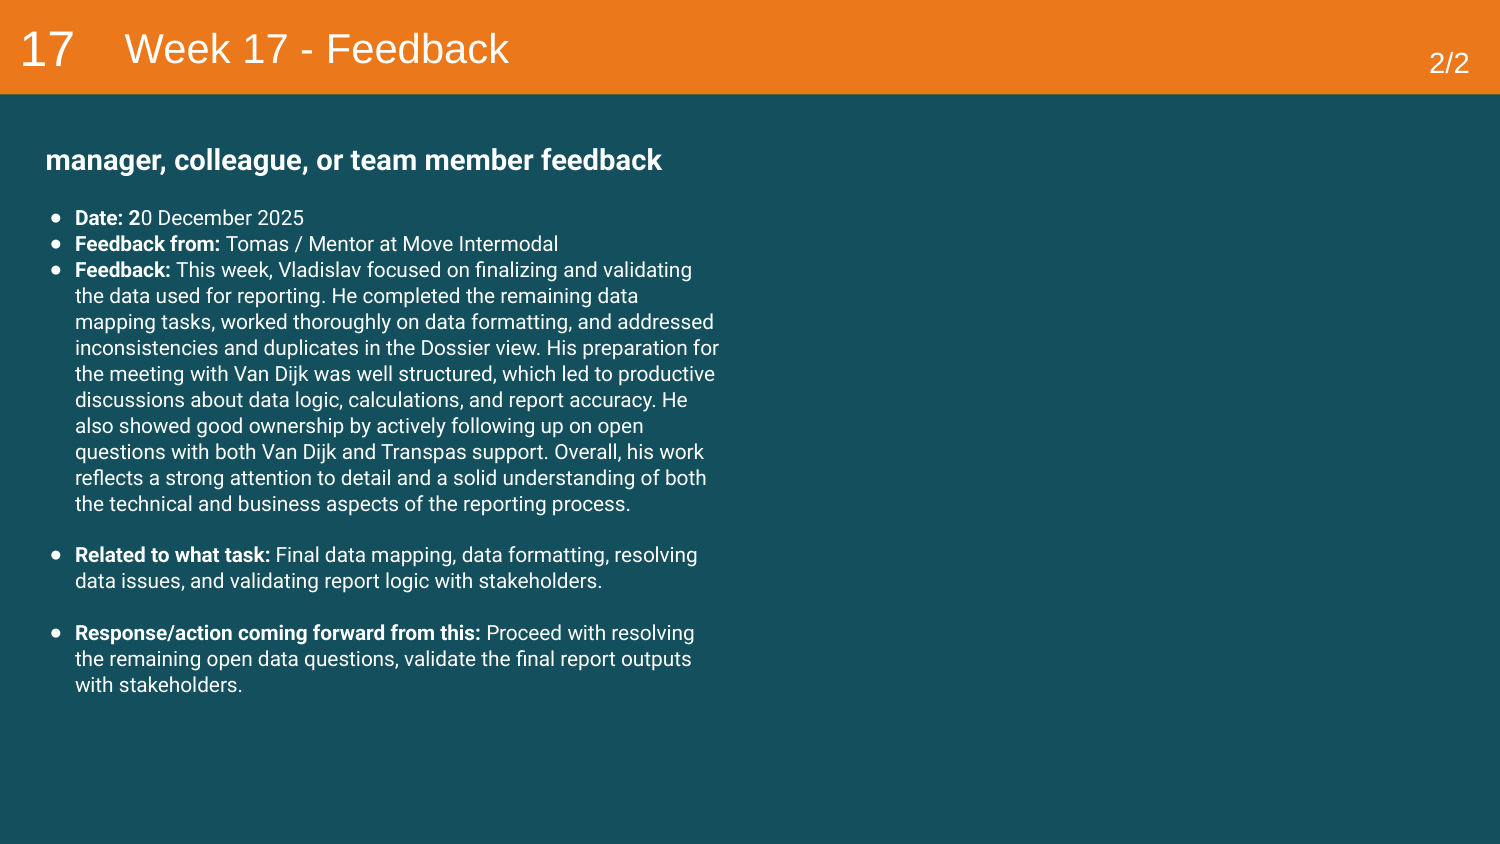

17
# Week 17 - Feedback
2/2
manager, colleague, or team member feedback
Date: 20 December 2025
Feedback from: Tomas / Mentor at Move Intermodal
Feedback: This week, Vladislav focused on finalizing and validating the data used for reporting. He completed the remaining data mapping tasks, worked thoroughly on data formatting, and addressed inconsistencies and duplicates in the Dossier view. His preparation for the meeting with Van Dijk was well structured, which led to productive discussions about data logic, calculations, and report accuracy. He also showed good ownership by actively following up on open questions with both Van Dijk and Transpas support. Overall, his work reflects a strong attention to detail and a solid understanding of both the technical and business aspects of the reporting process.

Related to what task: Final data mapping, data formatting, resolving data issues, and validating report logic with stakeholders.

Response/action coming forward from this: Proceed with resolving the remaining open data questions, validate the final report outputs with stakeholders.